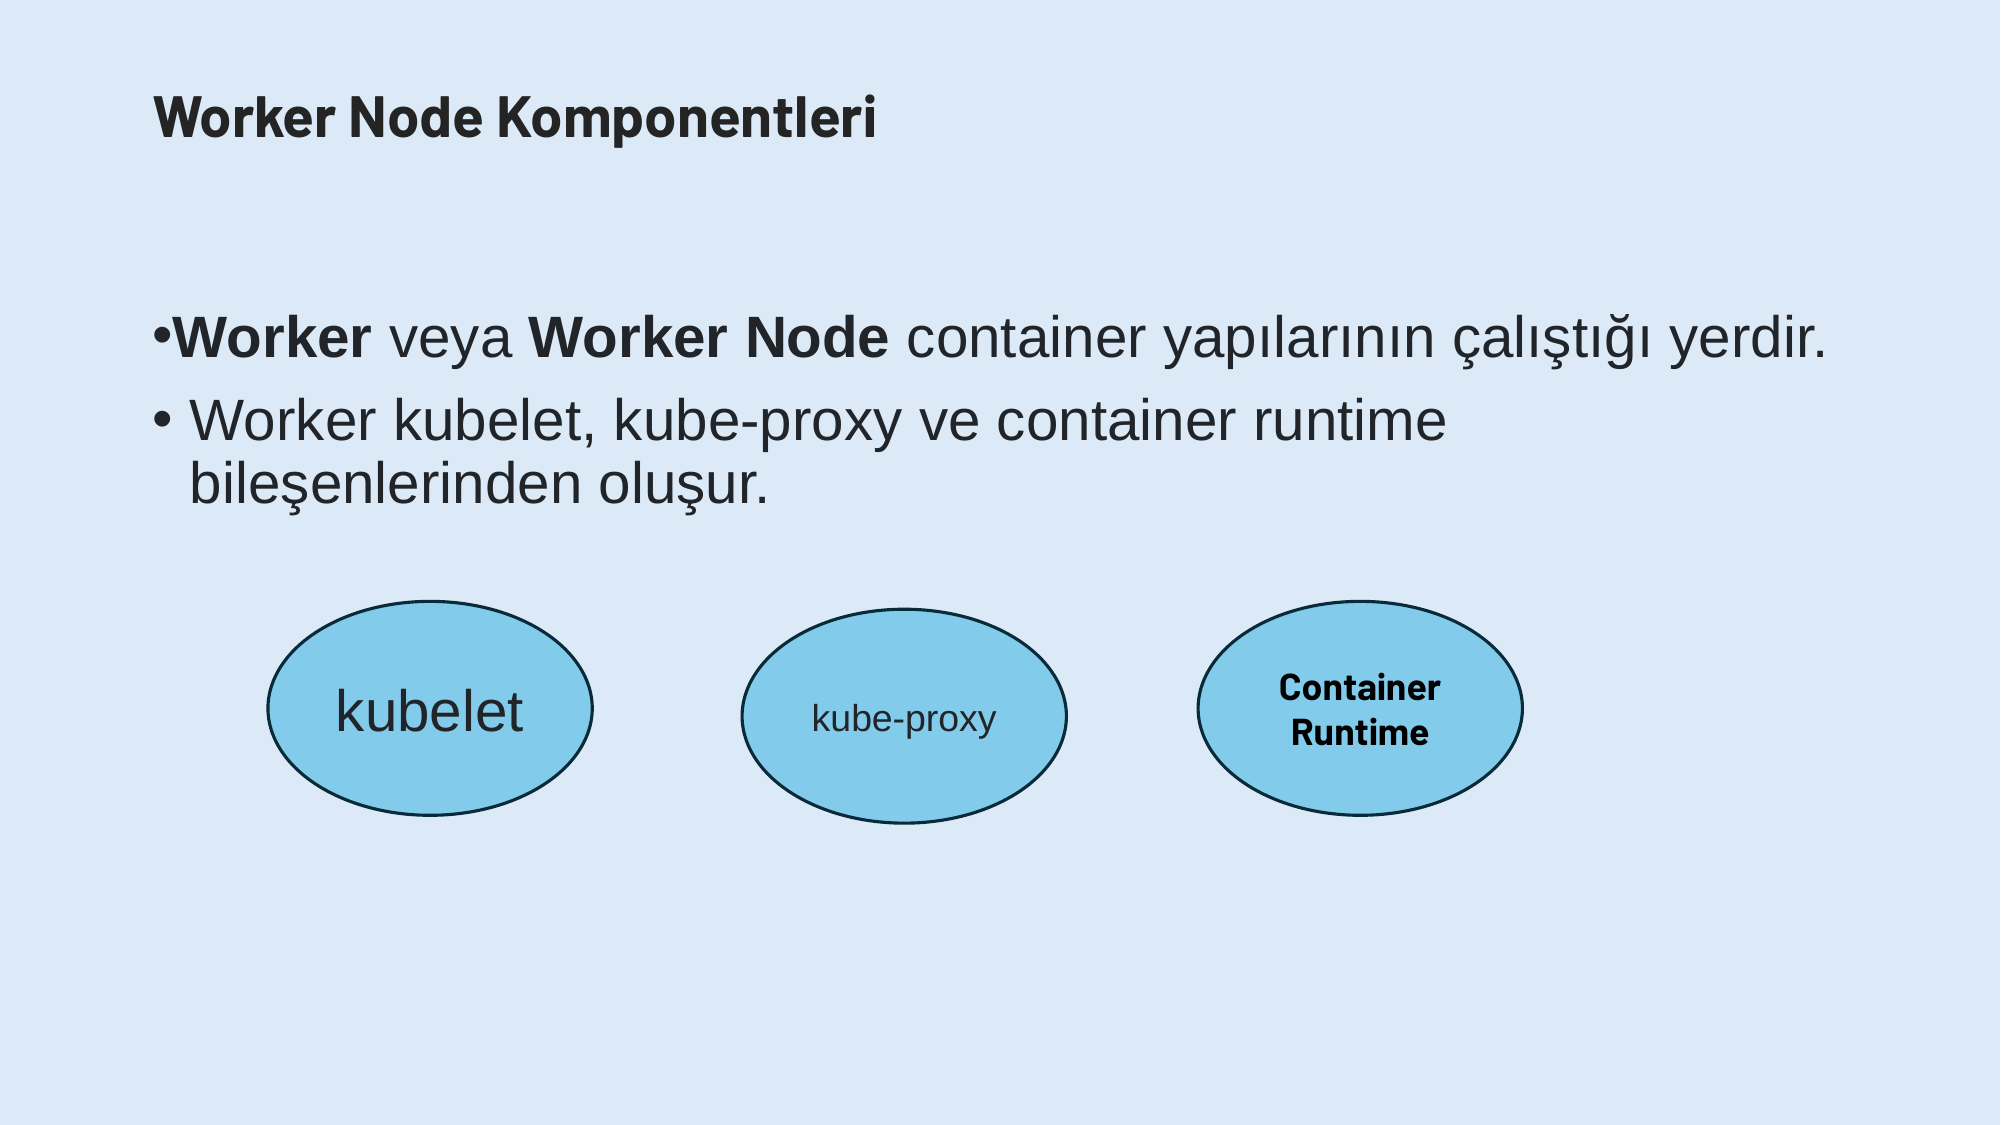

# Worker Node Komponentleri

Worker veya Worker Node container yapılarının çalıştığı yerdir.
Worker kubelet, kube-proxy ve container runtime bileşenlerinden oluşur.

kubelet
Container Runtime
kube-proxy